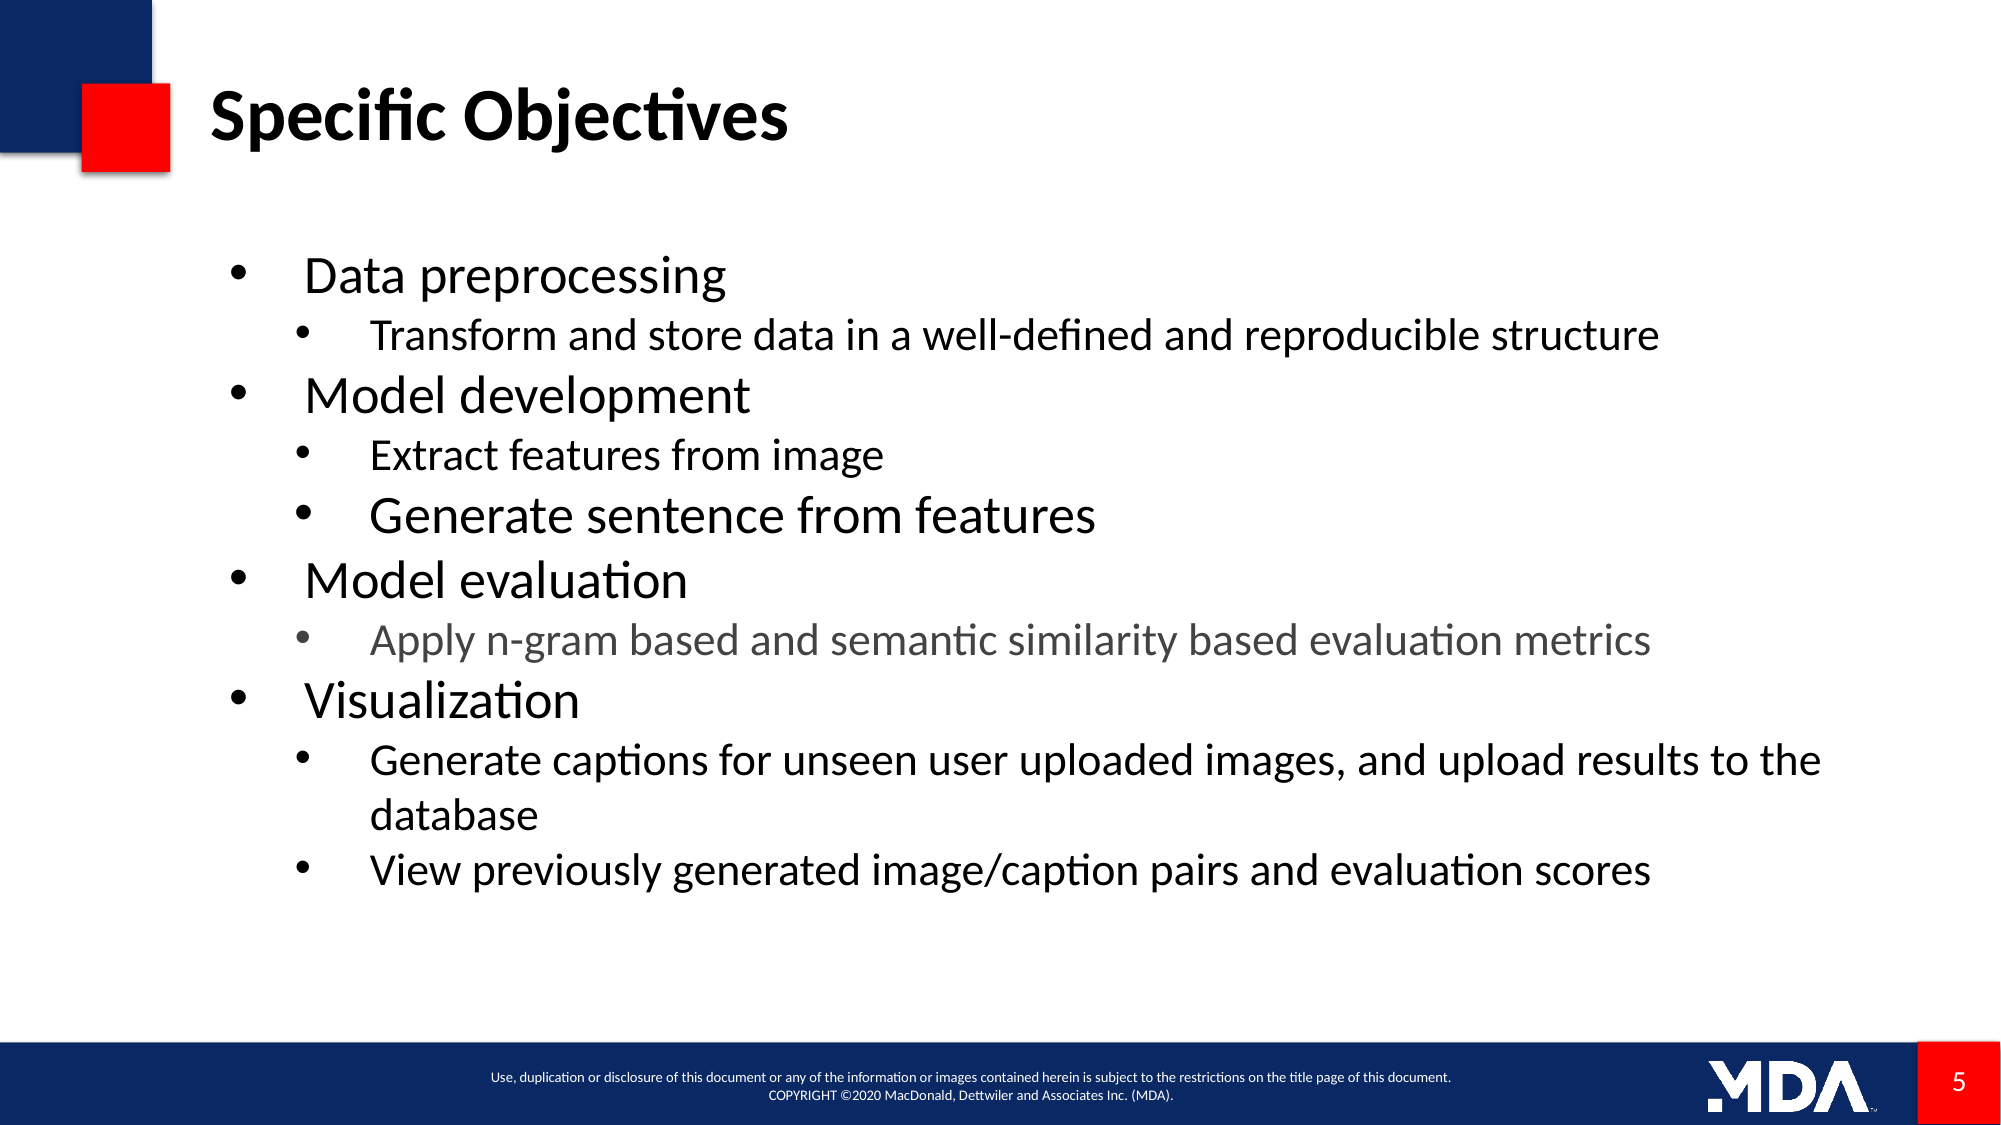

# Specific Objectives
Data preprocessing
Transform and store data in a well-defined and reproducible structure
Model development
Extract features from image
Generate sentence from features
Model evaluation
Apply n-gram based and semantic similarity based evaluation metrics
Visualization
Generate captions for unseen user uploaded images, and upload results to the database
View previously generated image/caption pairs and evaluation scores

Use, duplication or disclosure of this document or any of the information or images contained herein is subject to the restrictions on the title page of this document.
COPYRIGHT ©2020 MacDonald, Dettwiler and Associates Inc. (MDA).
5